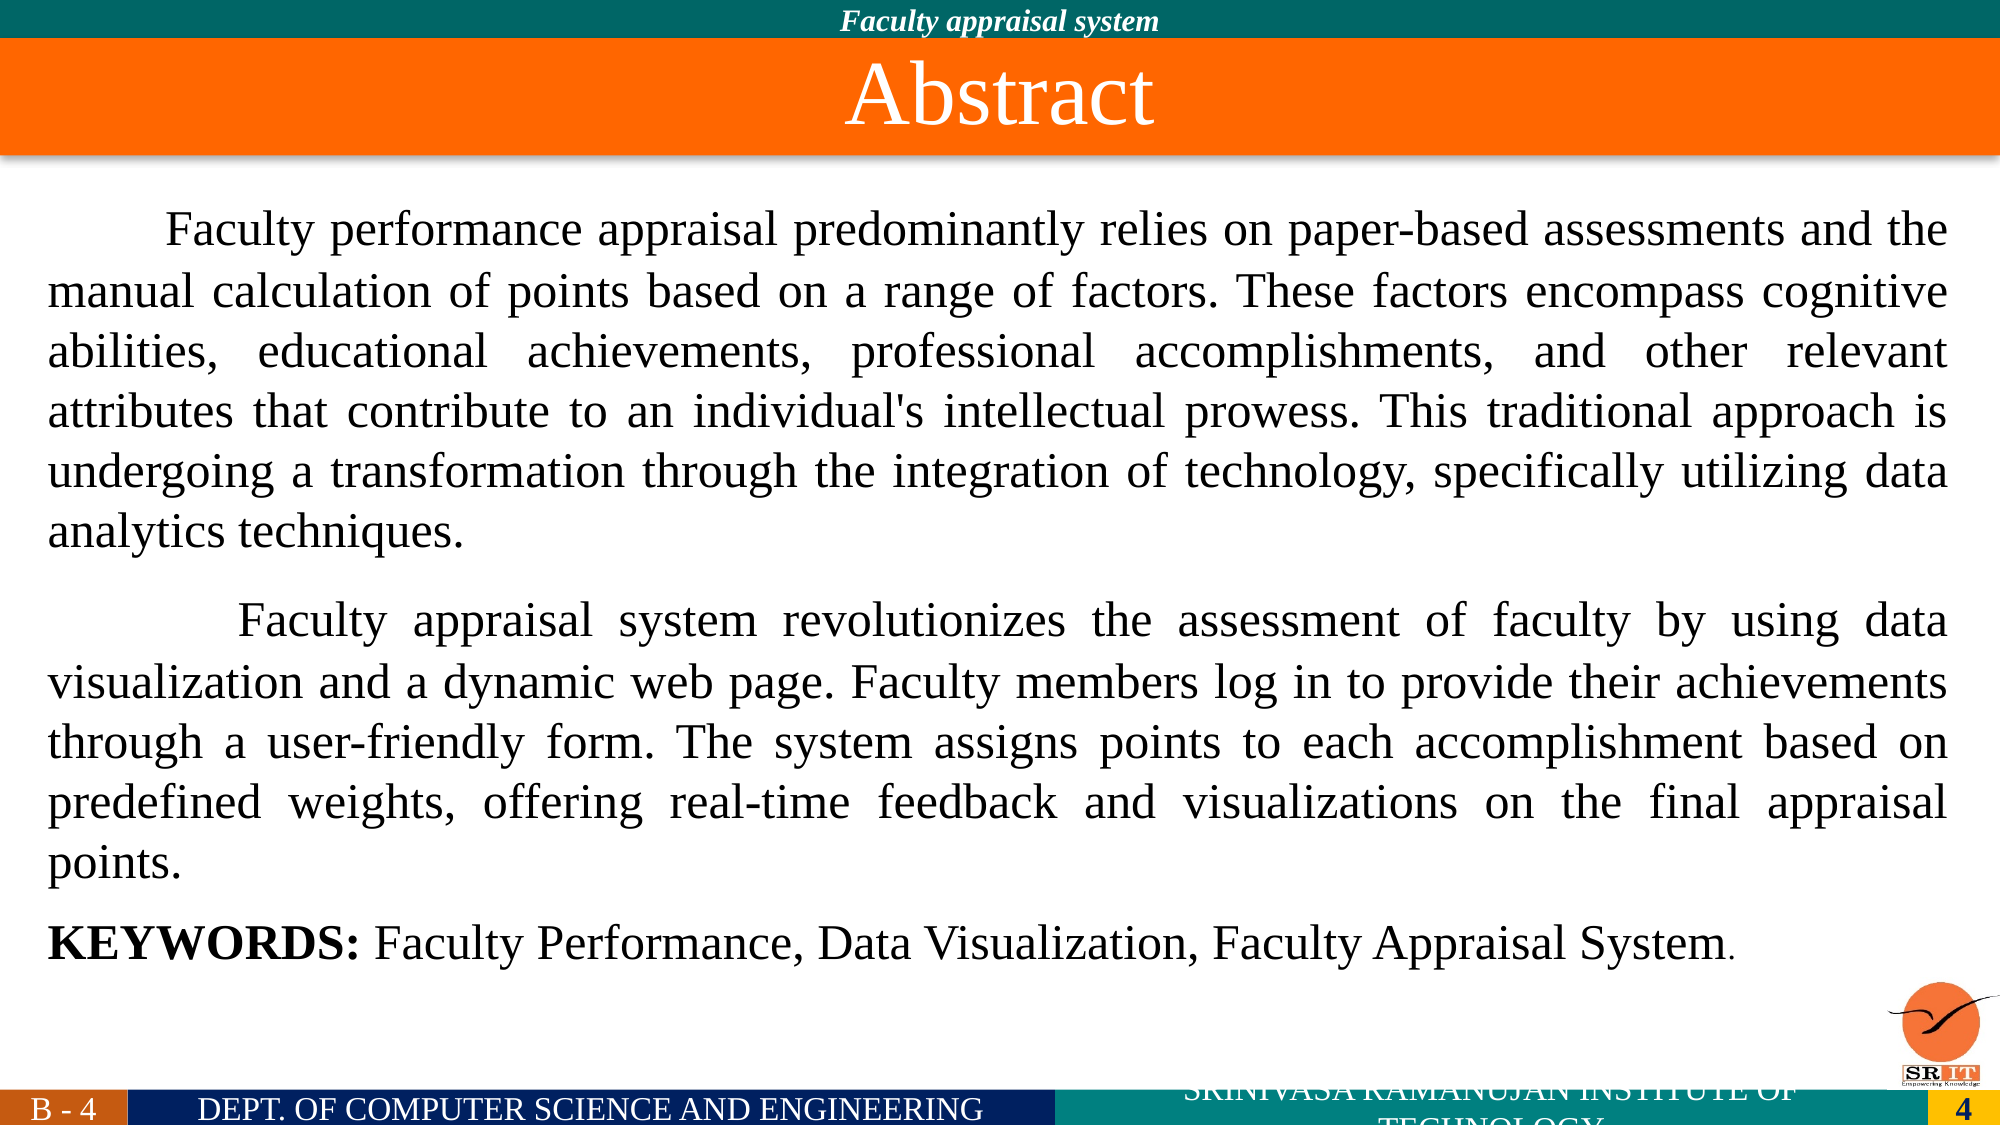

Abstract
       Faculty performance appraisal predominantly relies on paper-based assessments and the manual calculation of points based on a range of factors. These factors encompass cognitive abilities, educational achievements, professional accomplishments, and other relevant attributes that contribute to an individual's intellectual prowess. This traditional approach is undergoing a transformation through the integration of technology, specifically utilizing data analytics techniques.
       Faculty appraisal system revolutionizes the assessment of faculty by using data visualization and a dynamic web page. Faculty members log in to provide their achievements through a user-friendly form. The system assigns points to each accomplishment based on predefined weights, offering real-time feedback and visualizations on the final appraisal points.
KEYWORDS: Faculty Performance, Data Visualization, Faculty Appraisal System.